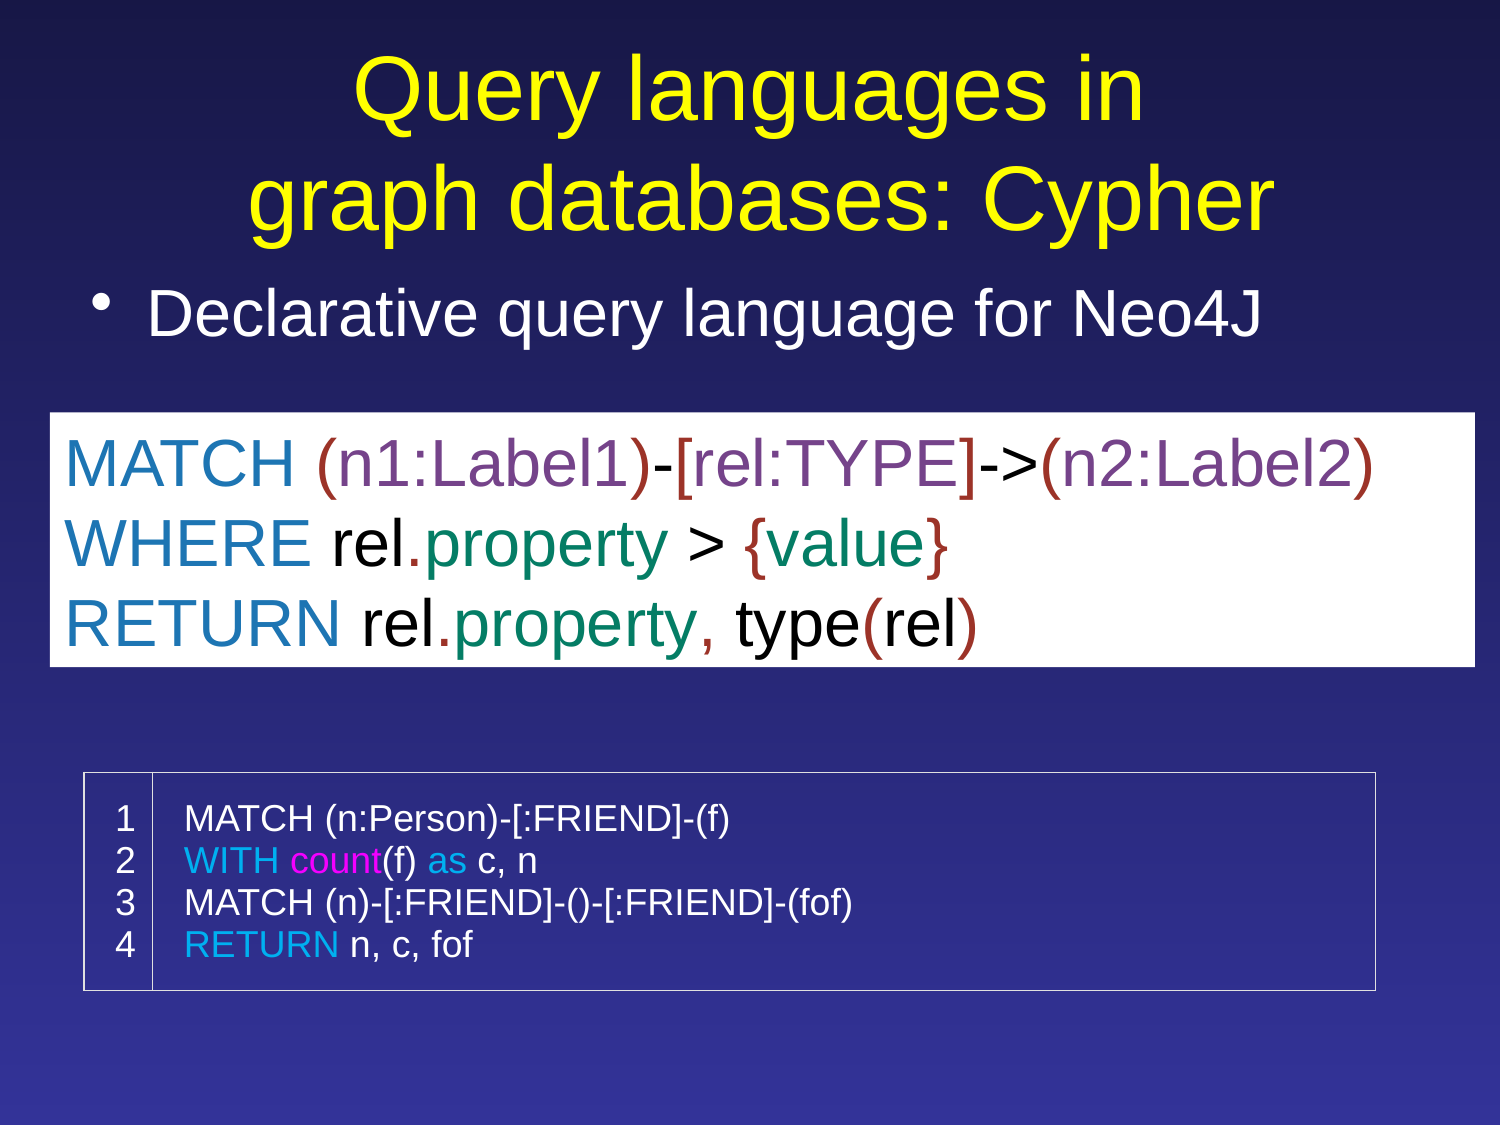

# Query languages in graph databases: Cypher
Declarative query language for Neo4J
MATCH (n1:Label1)-[rel:TYPE]->(n2:Label2) WHERE rel.property > {value}
RETURN rel.property, type(rel)
| 1 2 3 4 | MATCH (n:Person)-[:FRIEND]-(f) WITH count(f) as c, n MATCH (n)-[:FRIEND]-()-[:FRIEND]-(fof) RETURN n, c, fof |
| --- | --- |